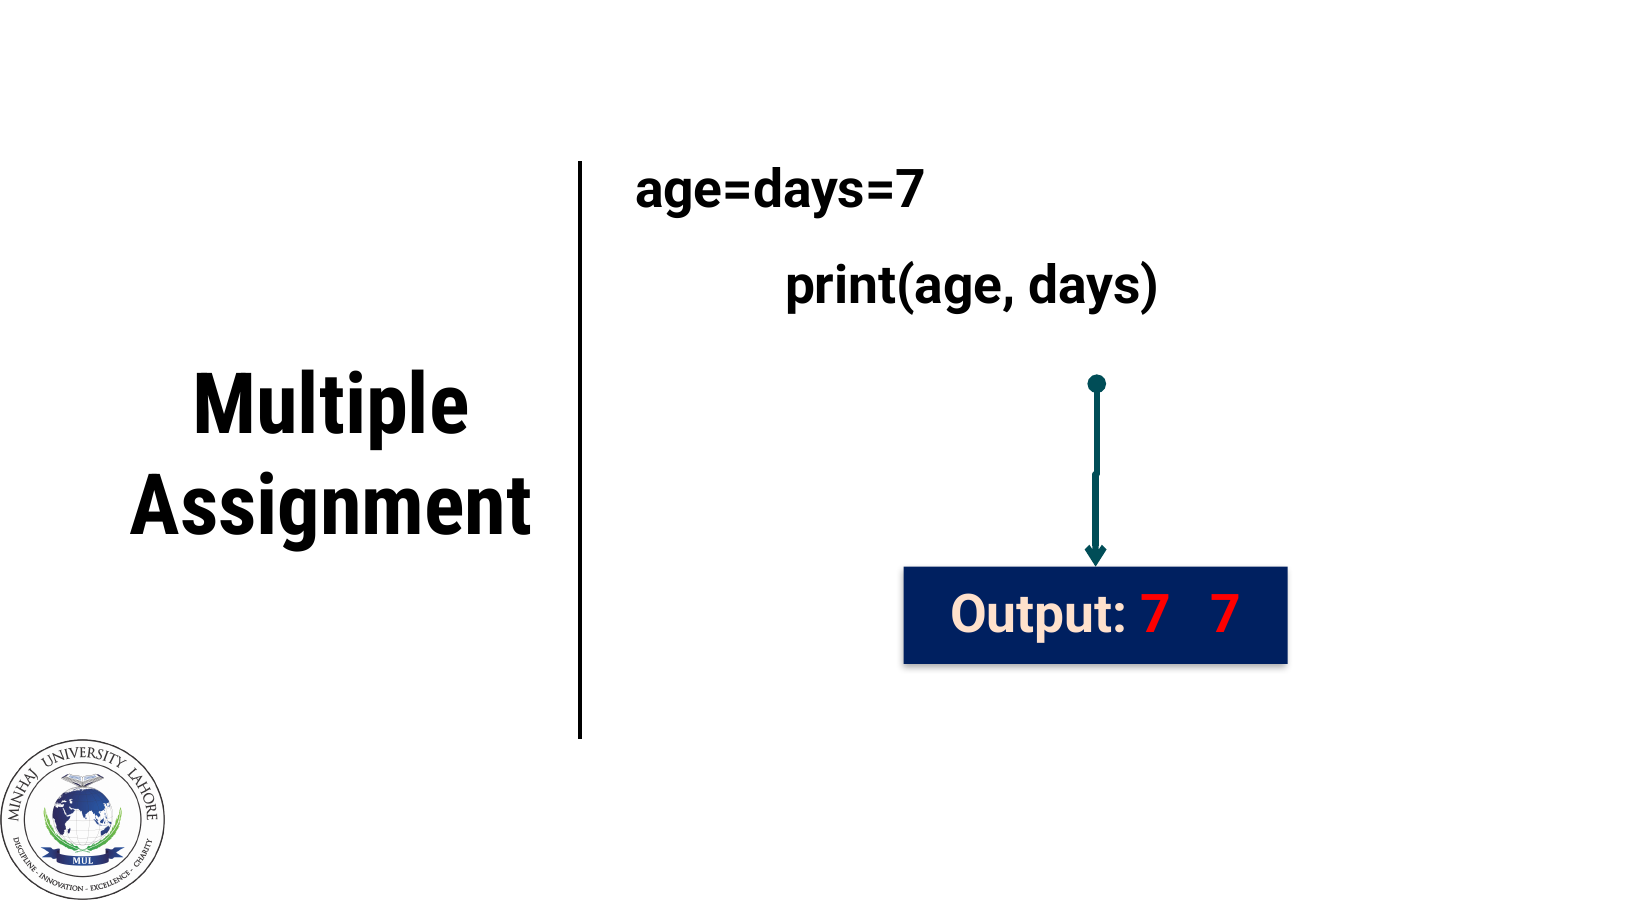

# Multiple Assignment
age=days=7
	print(age, days)

Output: 7   7